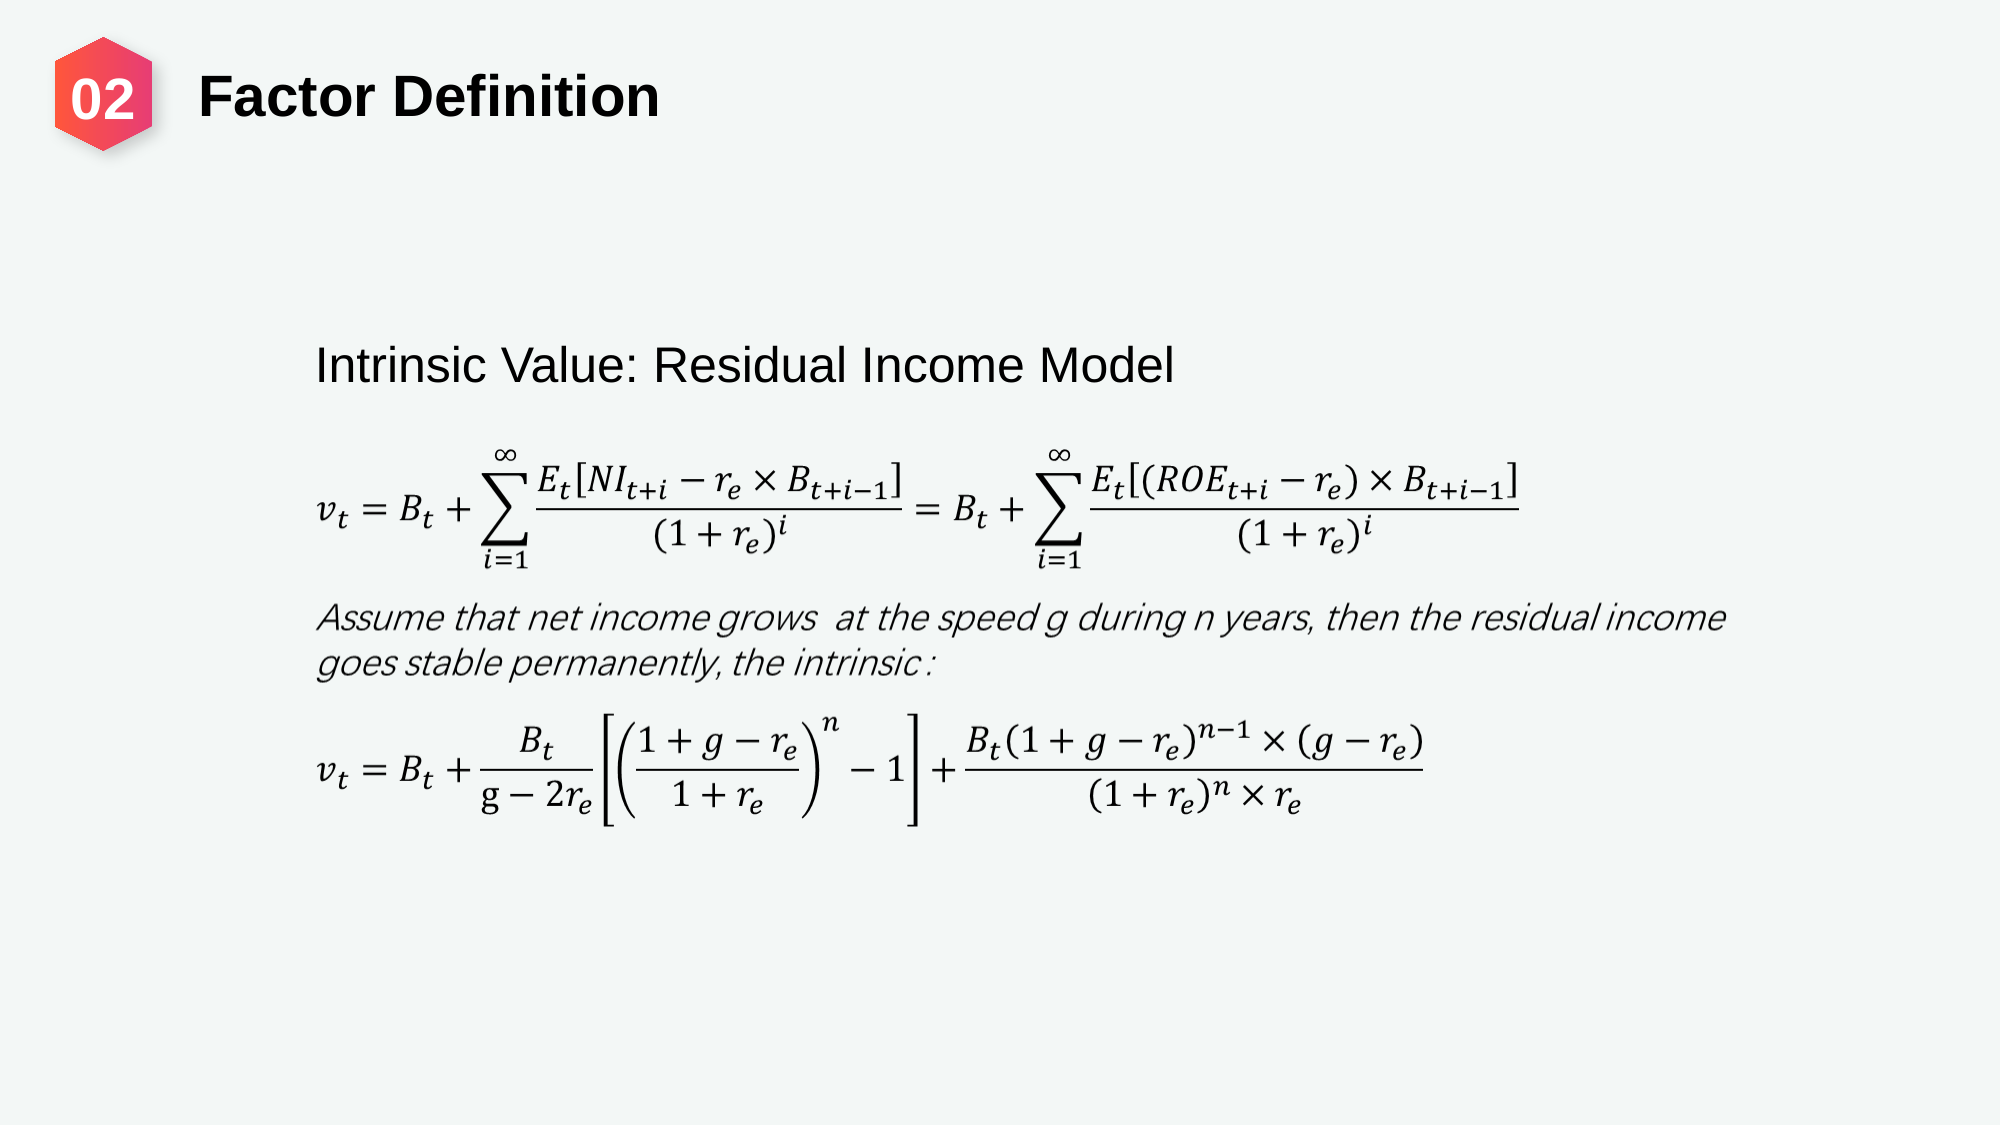

Factor Definition
02
Intrinsic Value: Residual Income Model